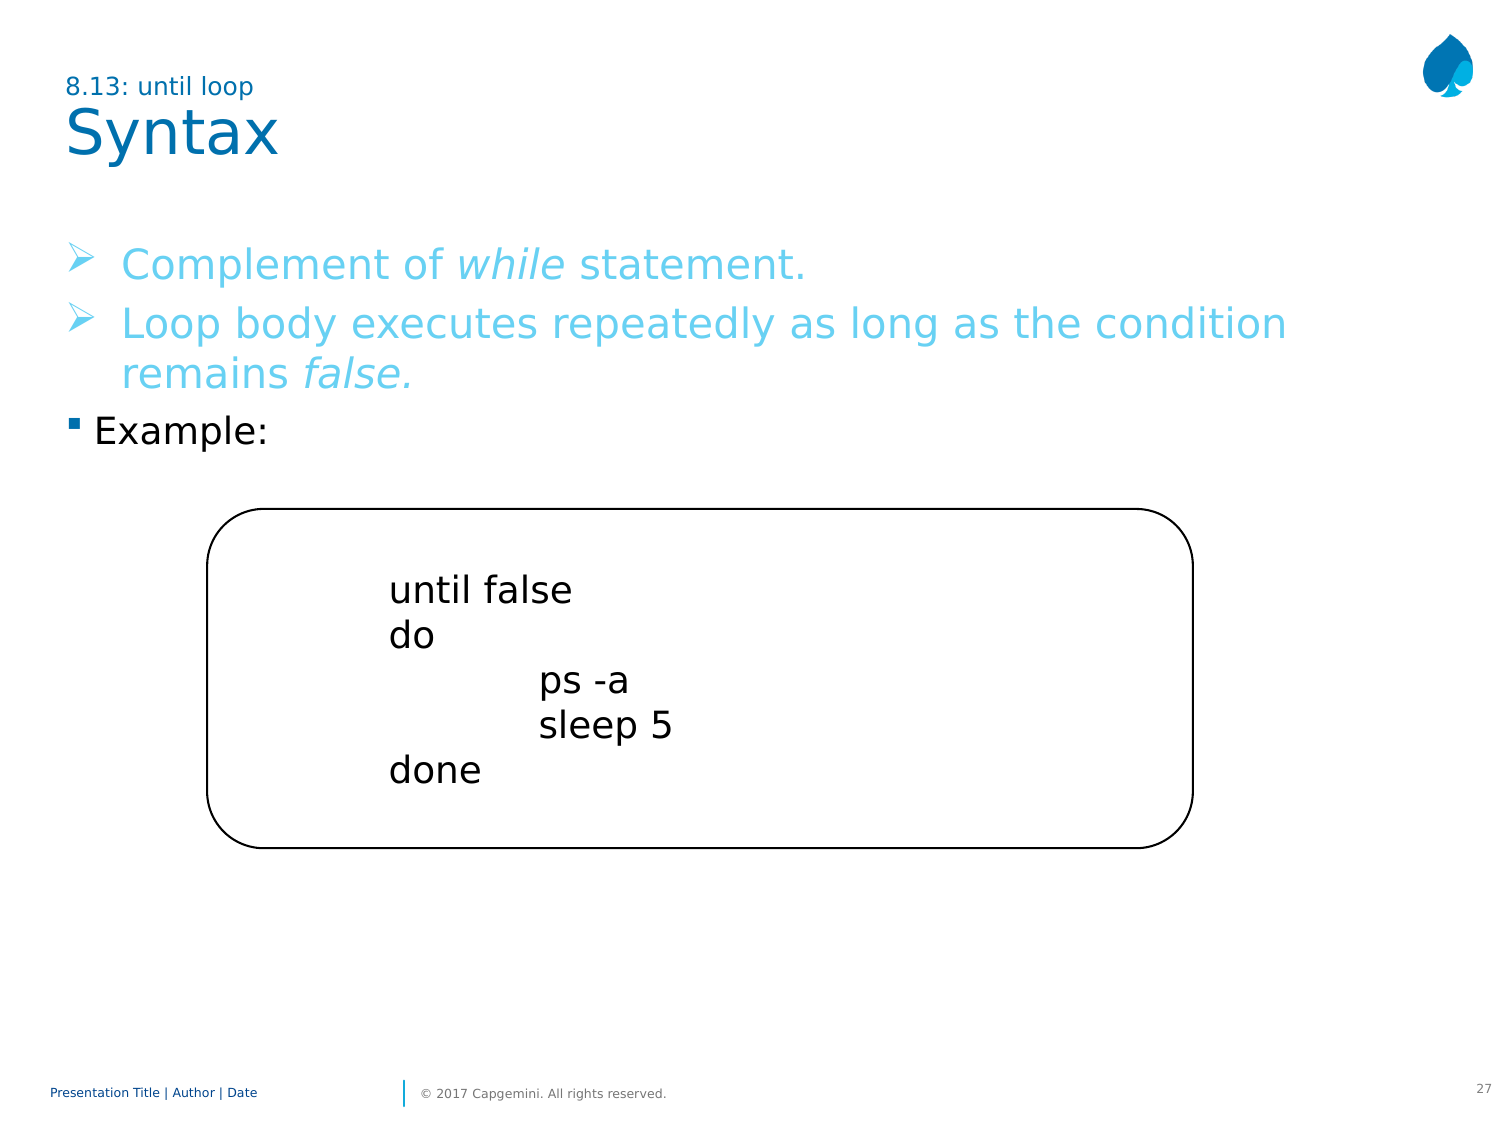

# 8.13: until loop Syntax
Complement of while statement.
Loop body executes repeatedly as long as the condition remains false.
Example:

until false
	do
		ps -a
		sleep 5
	done